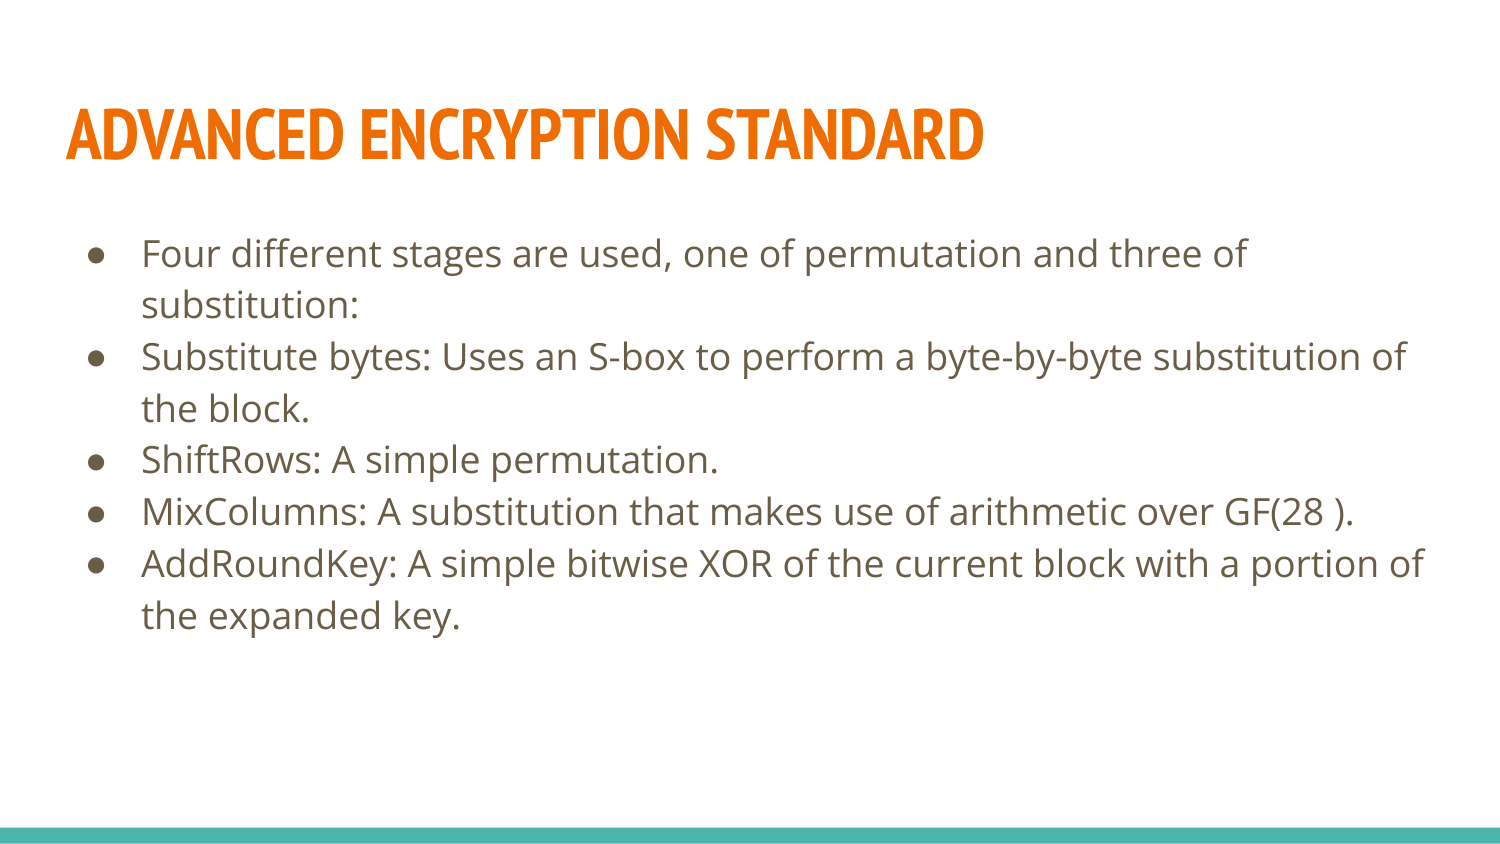

# ADVANCED ENCRYPTION STANDARD

Four different stages are used, one of permutation and three of substitution:
Substitute bytes: Uses an S-box to perform a byte-by-byte substitution of the block.
ShiftRows: A simple permutation.
MixColumns: A substitution that makes use of arithmetic over GF(28 ).
AddRoundKey: A simple bitwise XOR of the current block with a portion of the expanded key.